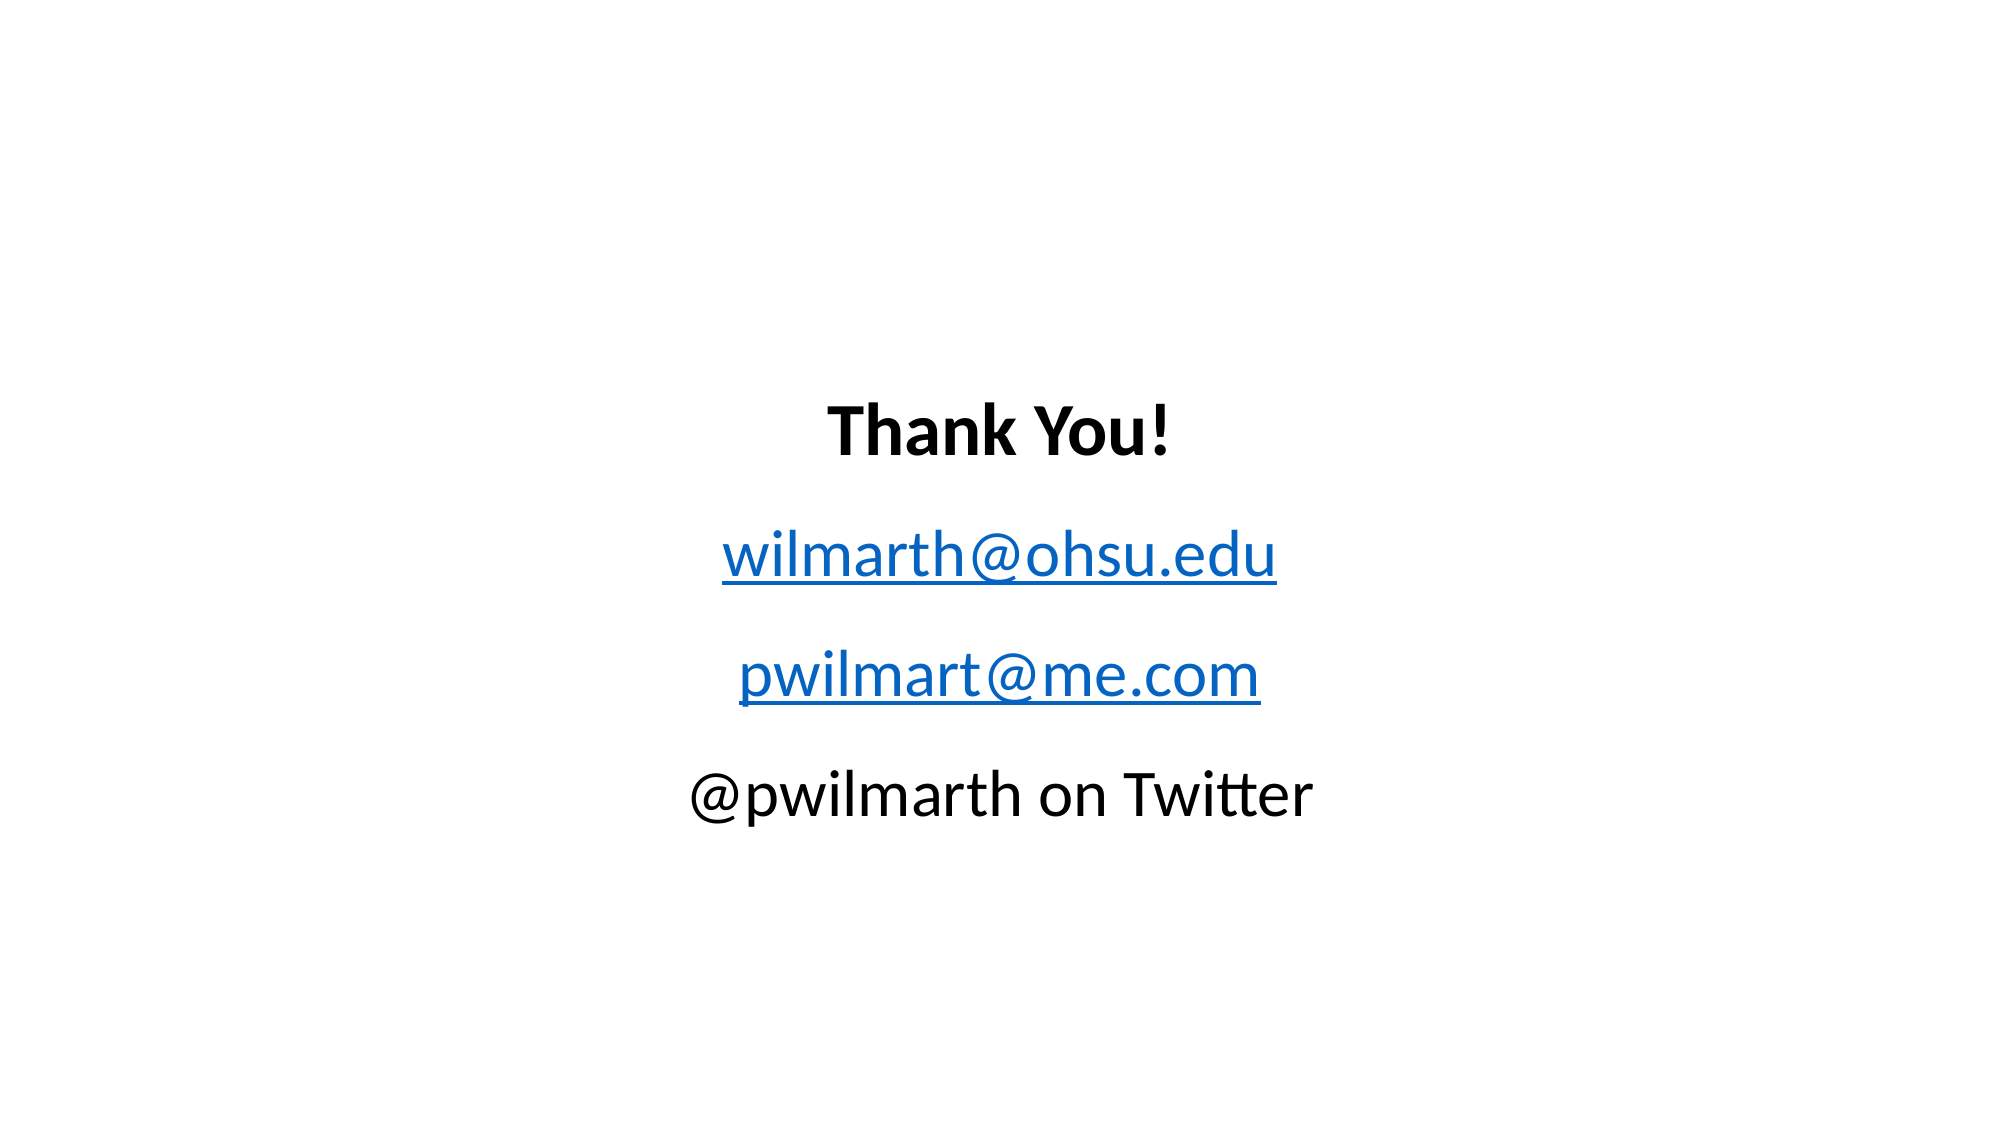

Thank You!
wilmarth@ohsu.edu
pwilmart@me.com
@pwilmarth on Twitter